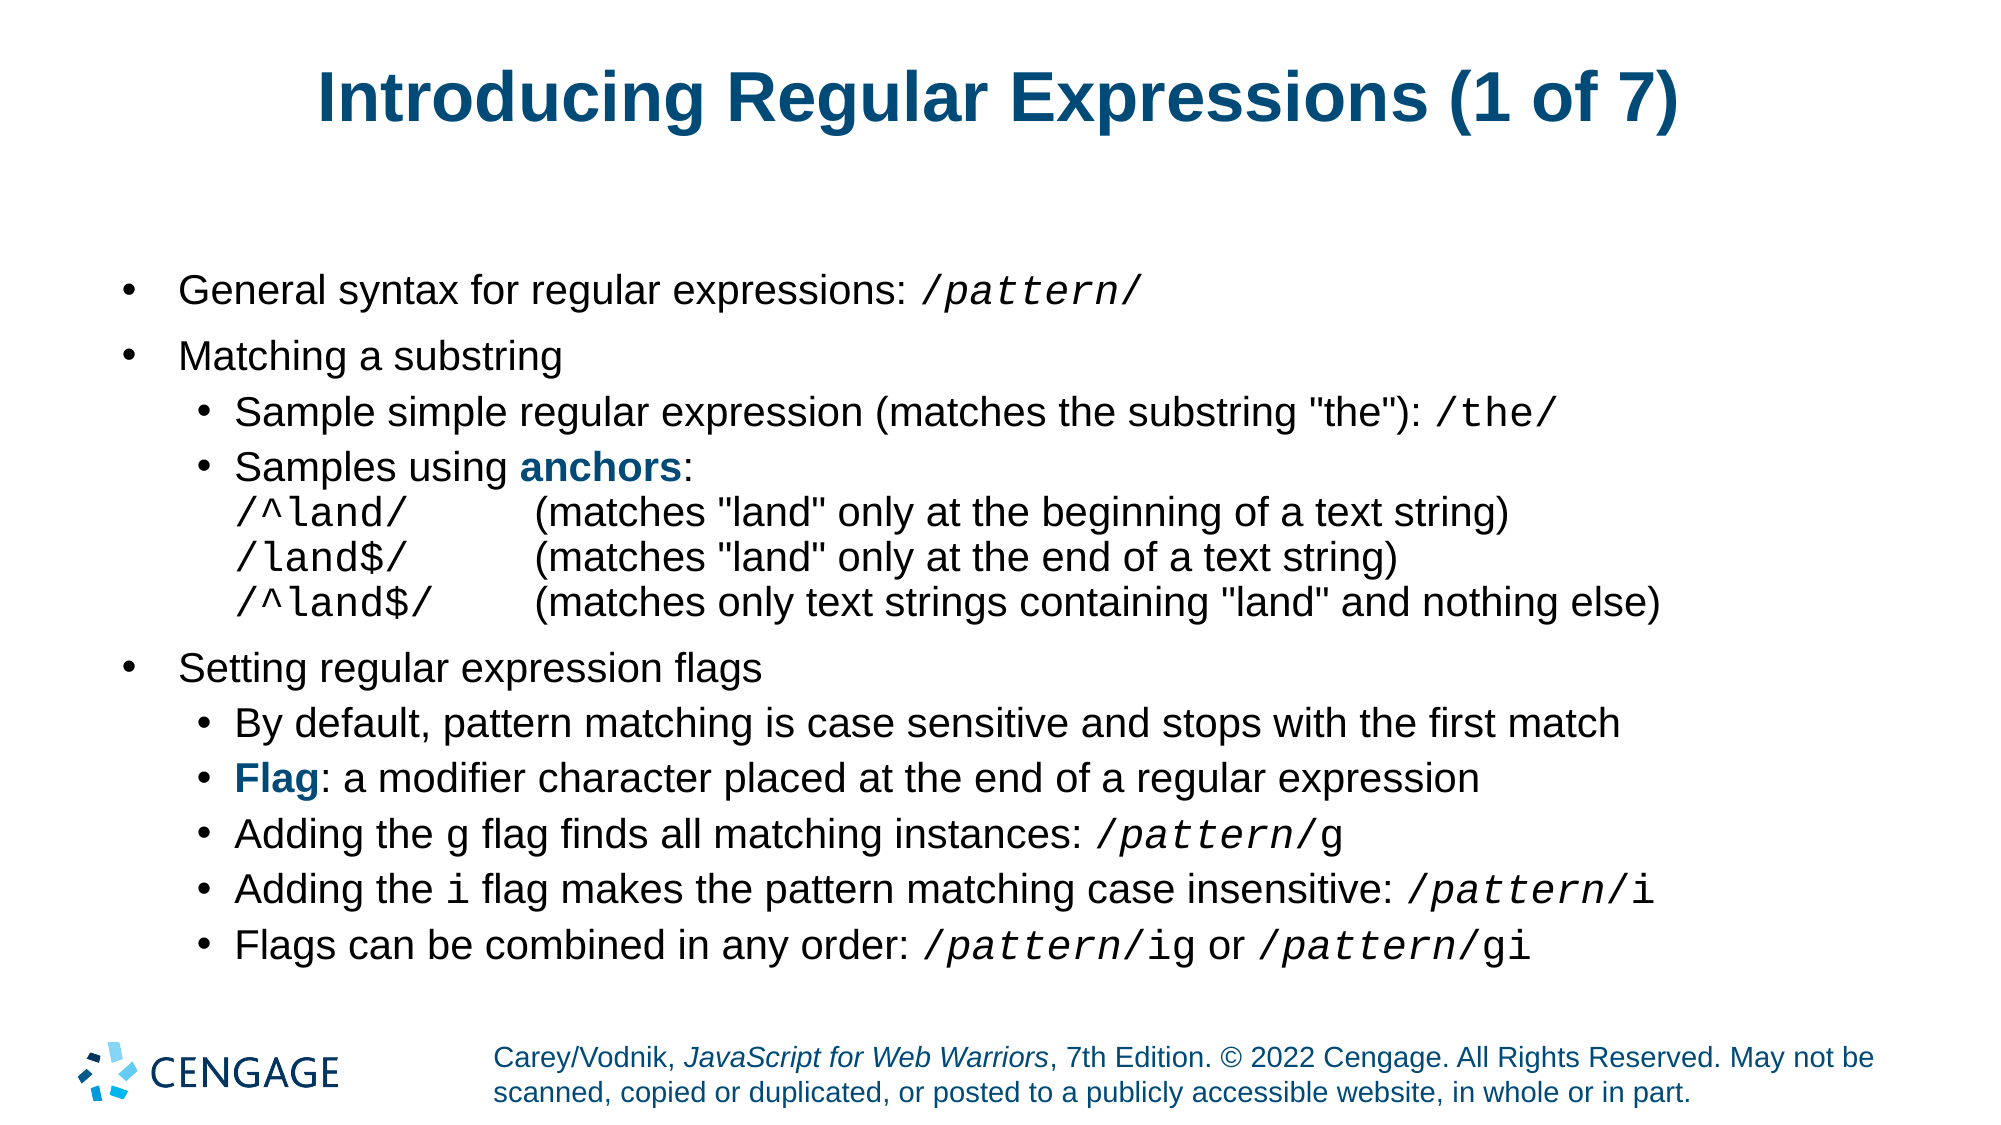

# Introducing Regular Expressions (1 of 7)
General syntax for regular expressions: /pattern/
Matching a substring
Sample simple regular expression (matches the substring "the"): /the/
Samples using anchors:
/^land/     (matches "land" only at the beginning of a text string)
/land$/     (matches "land" only at the end of a text string)
/^land$/    (matches only text strings containing "land" and nothing else)
Setting regular expression flags
By default, pattern matching is case sensitive and stops with the first match
Flag: a modifier character placed at the end of a regular expression
Adding the g flag finds all matching instances: /pattern/g
Adding the i flag makes the pattern matching case insensitive: /pattern/i
Flags can be combined in any order: /pattern/ig or /pattern/gi